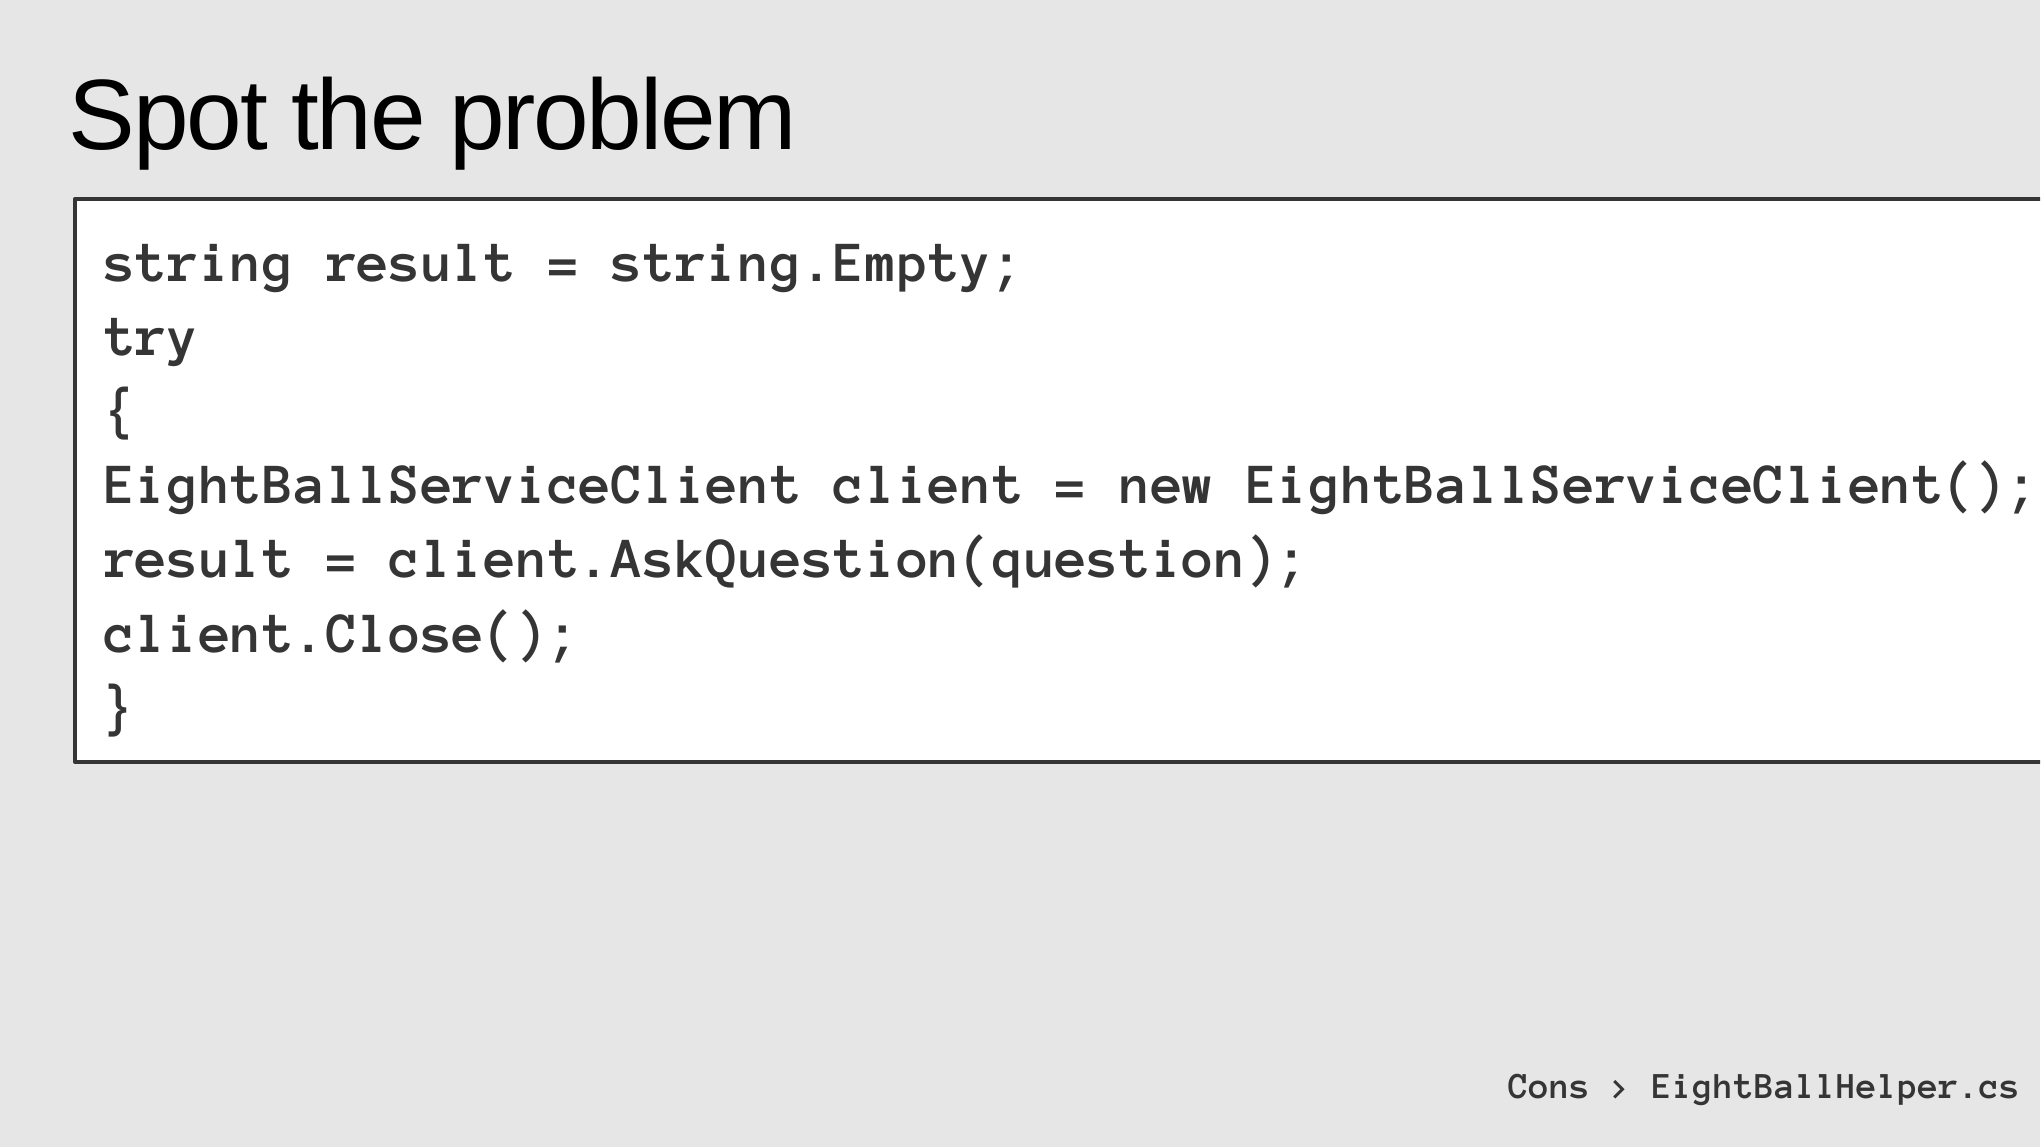

# Spot the problem
string result = string.Empty;
try
{
EightBallServiceClient client = new EightBallServiceClient();
result = client.AskQuestion(question);
client.Close();
}

Cons > EightBallHelper.cs